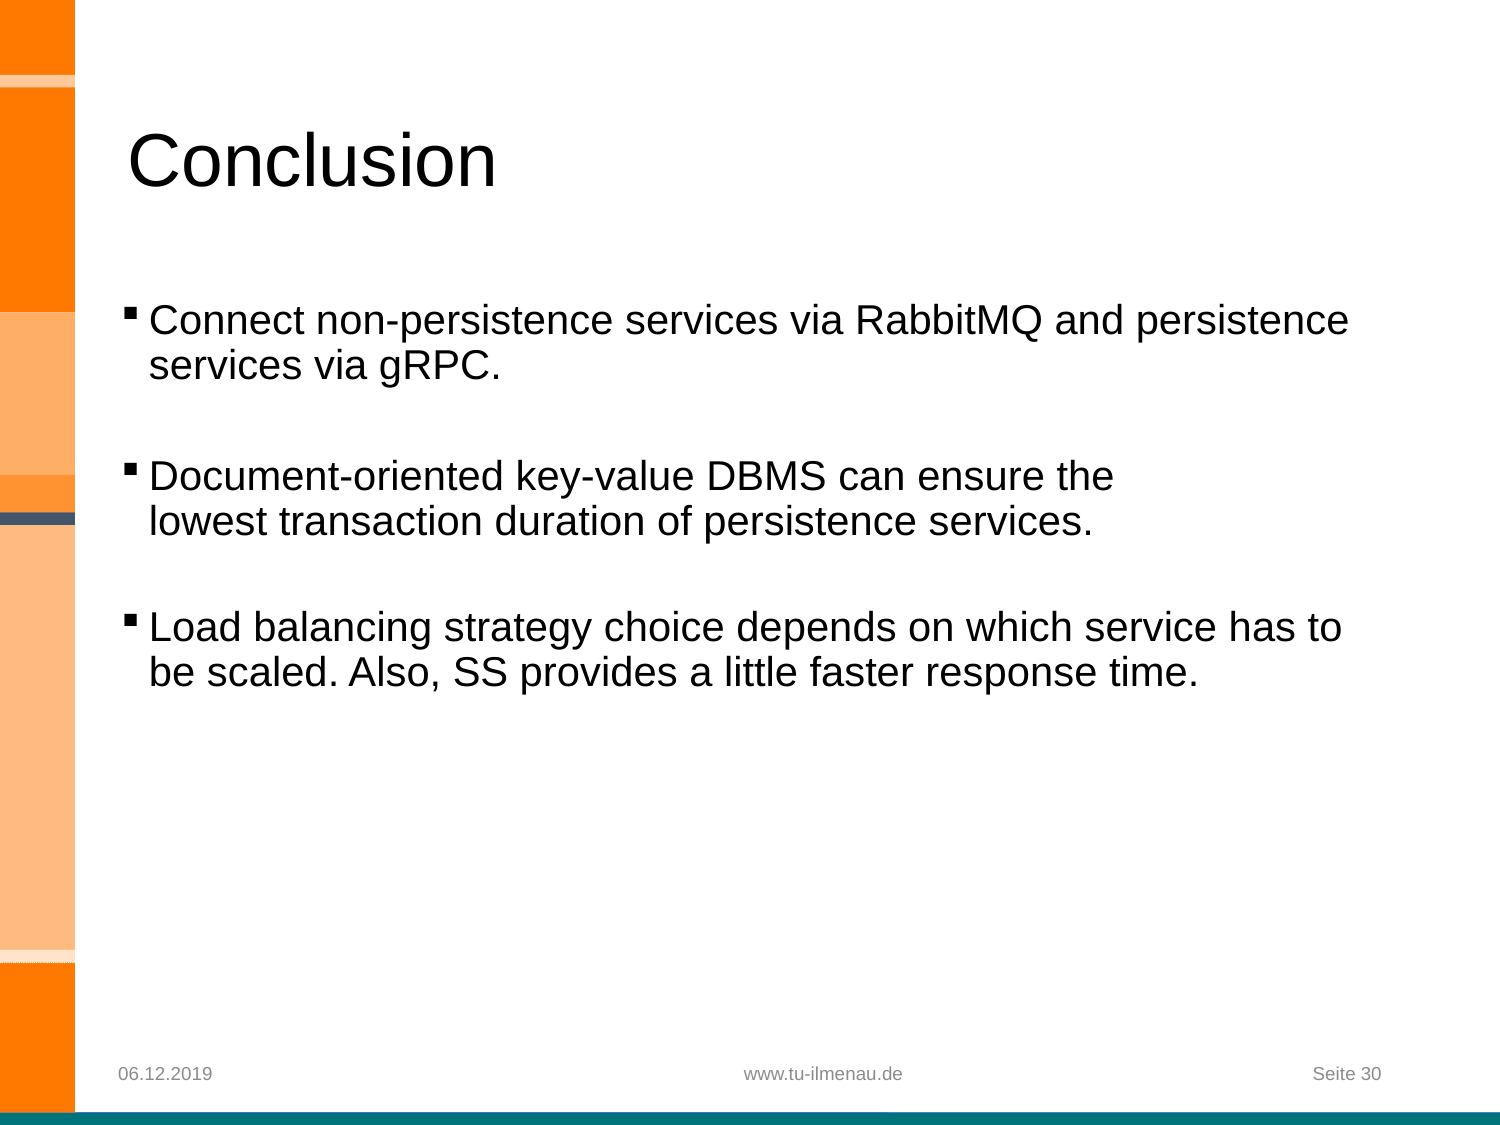

Conclusion
Connect non-persistence services via RabbitMQ and persistence services via gRPC.
Document-oriented key-value DBMS can ensure the
lowest transaction duration of persistence services.
Load balancing strategy choice depends on which service has to be scaled. Also, SS provides a little faster response time.
06.12.2019
www.tu-ilmenau.de
Seite 30